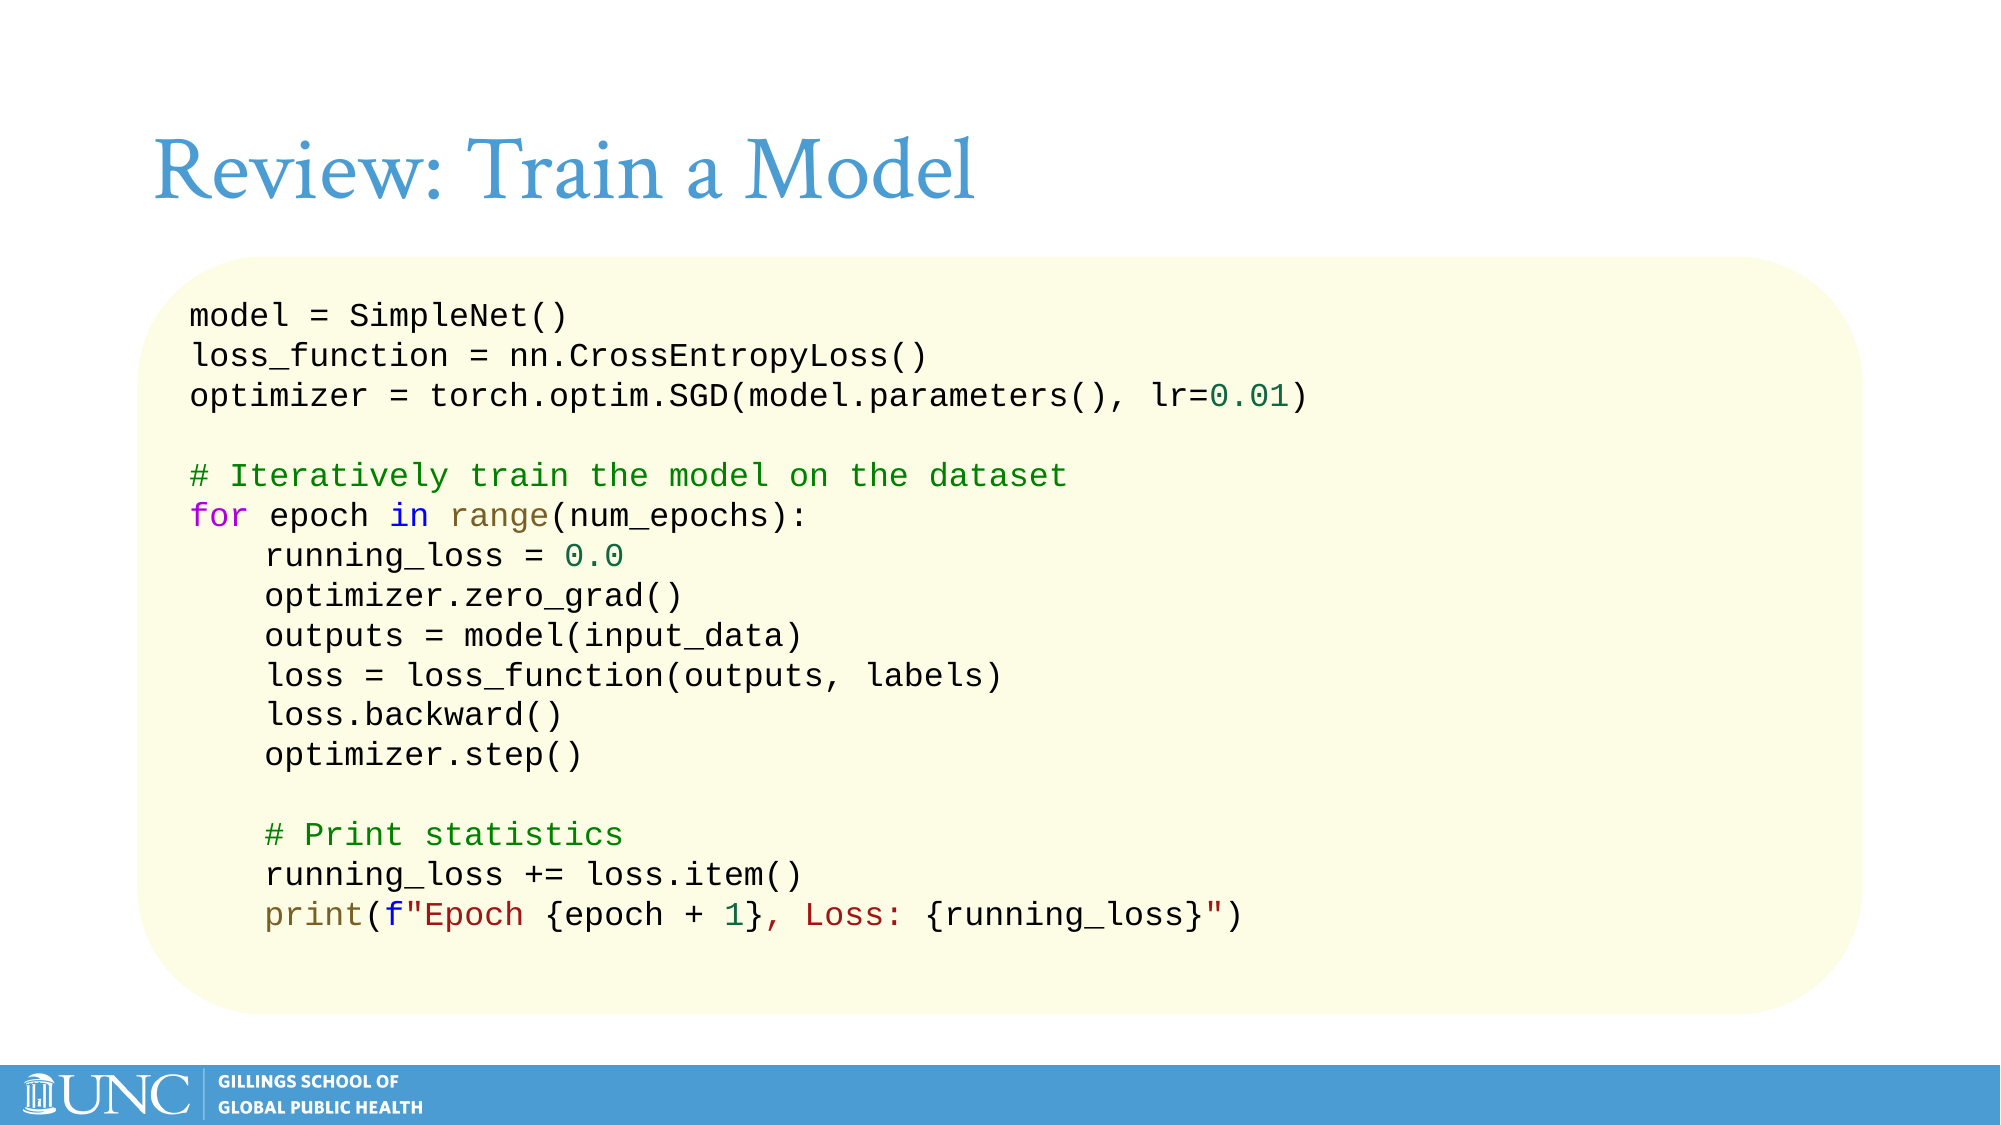

# Review: Train a Model

model = SimpleNet()
loss_function = nn.CrossEntropyLoss()
optimizer = torch.optim.SGD(model.parameters(), lr=0.01)
# Iteratively train the model on the dataset
for epoch in range(num_epochs):
running_loss = 0.0
optimizer.zero_grad()
outputs = model(input_data)
loss = loss_function(outputs, labels)
loss.backward()
optimizer.step()
# Print statistics
running_loss += loss.item()
print(f"Epoch {epoch + 1}, Loss: {running_loss}")